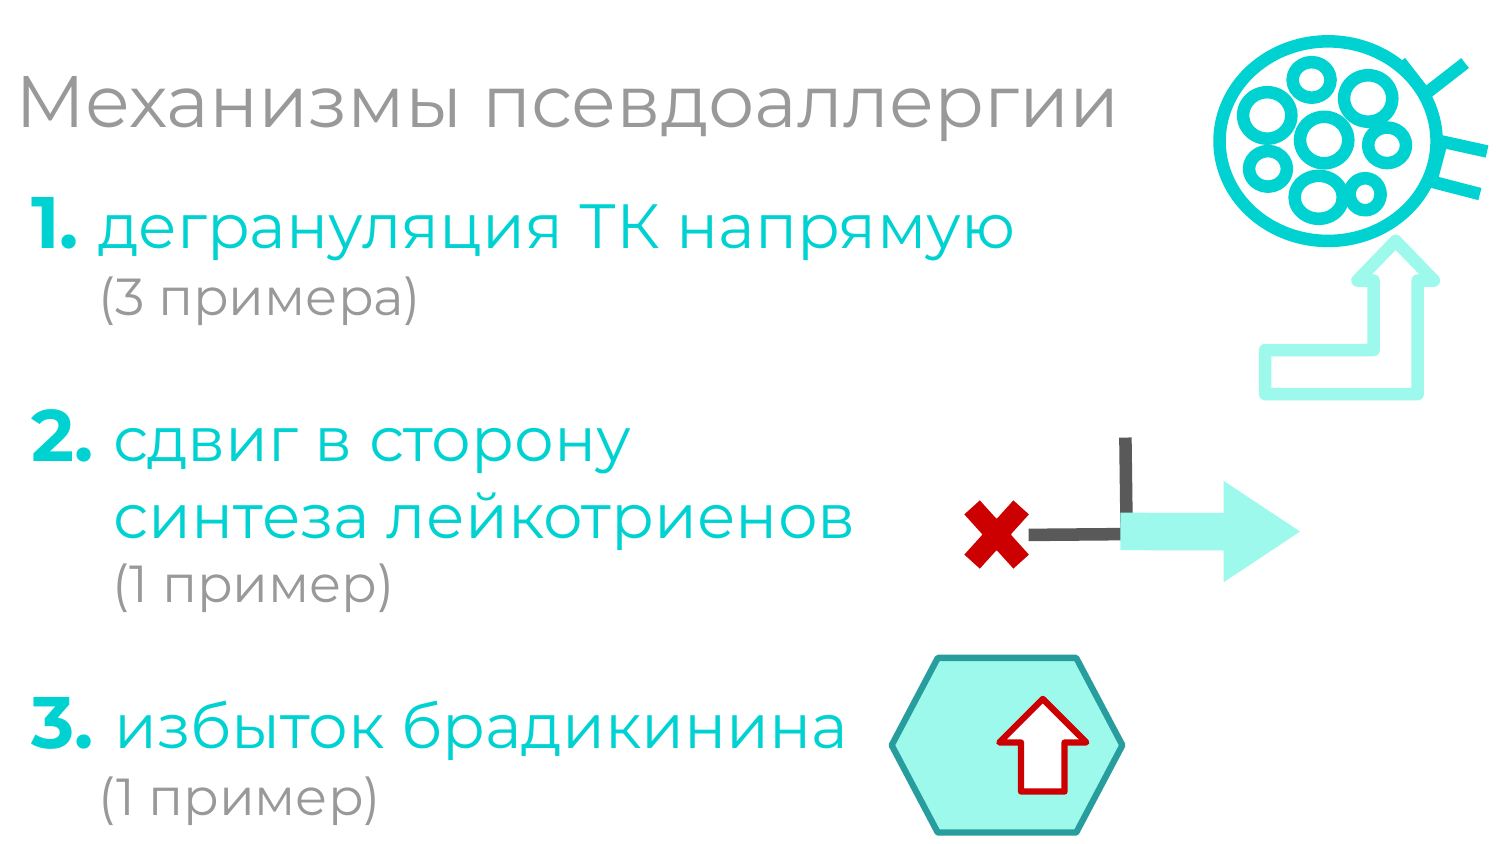

# Механизмы псевдоаллергии
липидные медиаторы

1. дегрануляция ТК напрямую
     (3 примера)

2. сдвиг в сторону
     синтеза лейкотриенов
      (1 пример)

3. избыток брадикинина
     (1 пример)